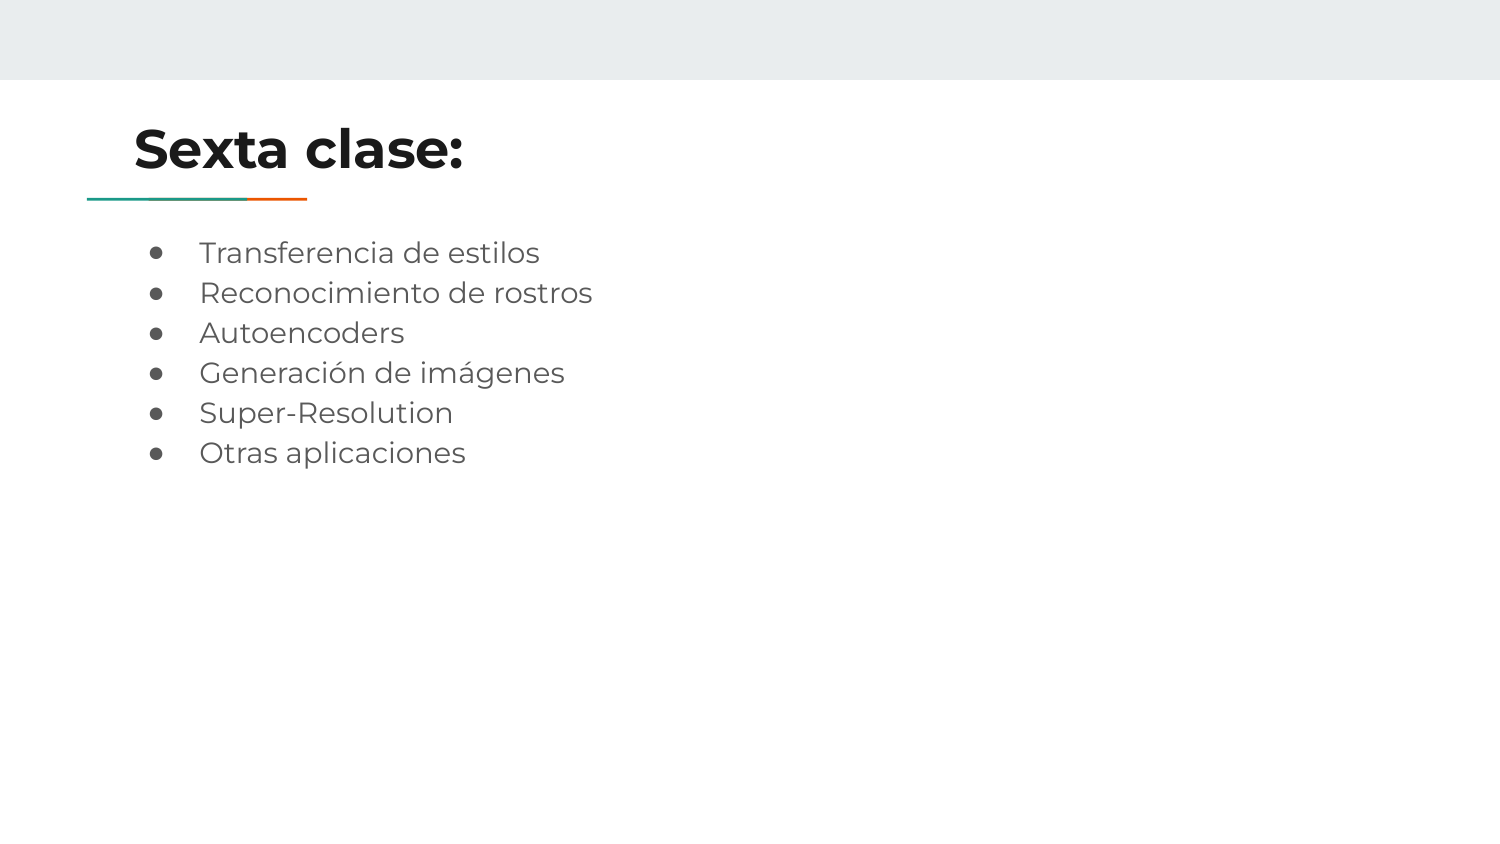

# Sexta clase:

Transferencia de estilos
Reconocimiento de rostros
Autoencoders
Generación de imágenes
Super-Resolution
Otras aplicaciones